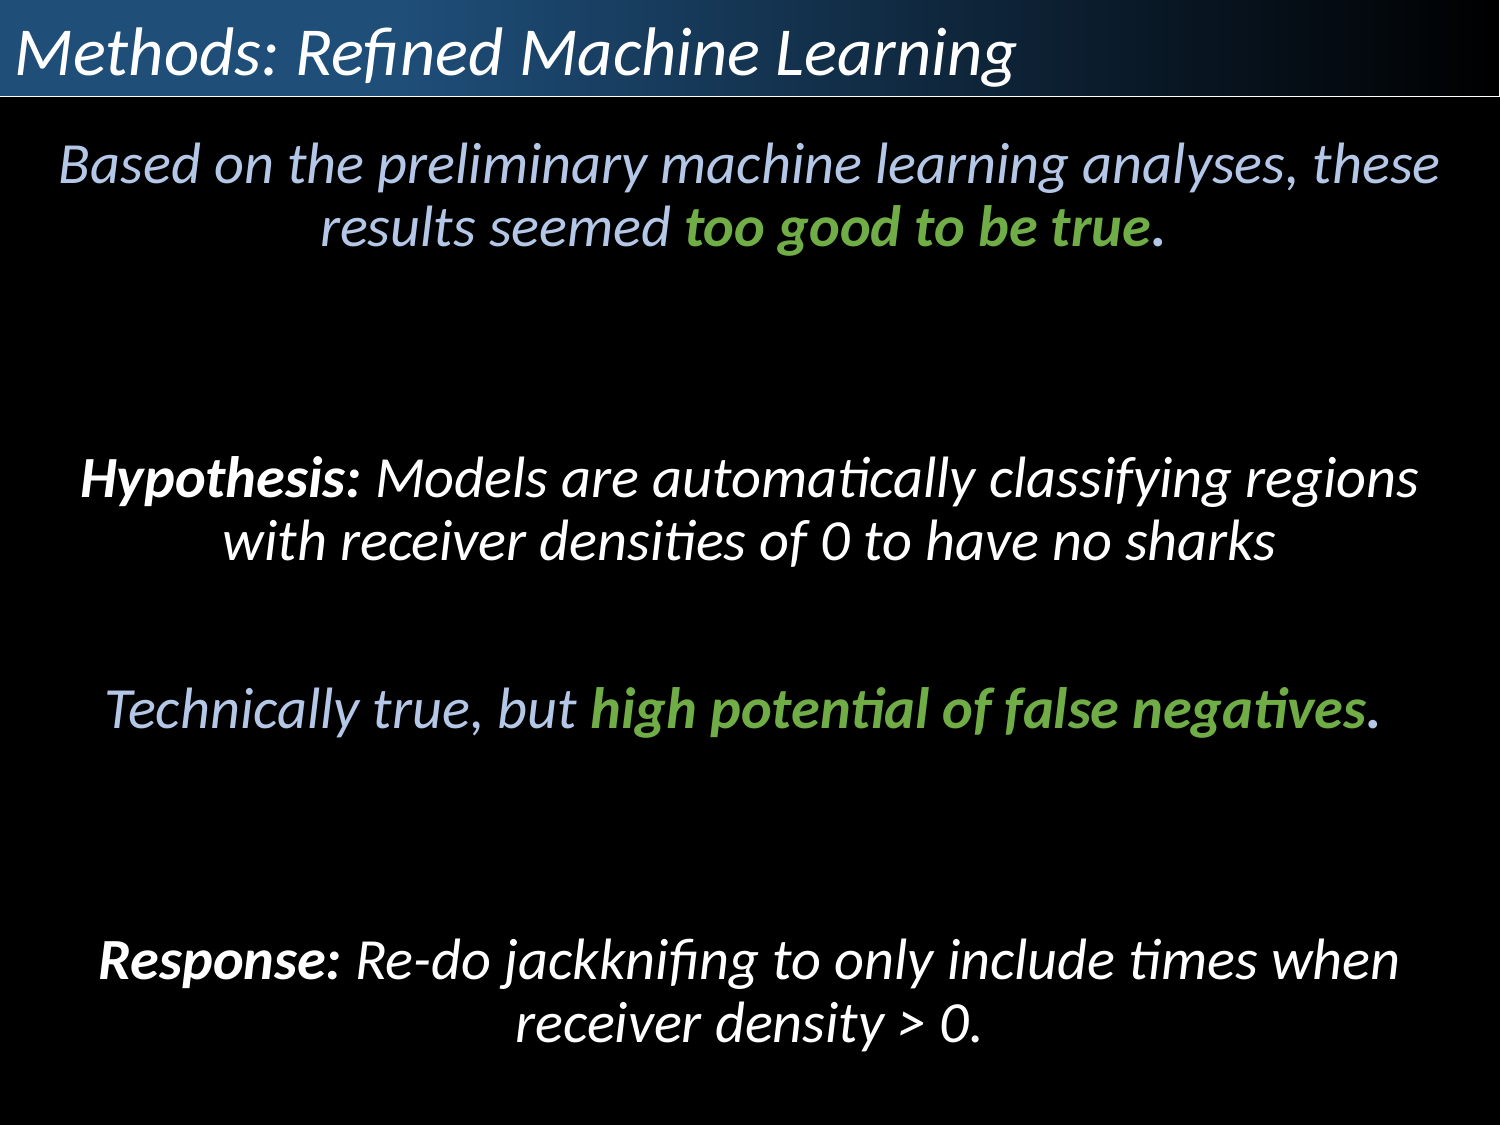

Methods: Refined Machine Learning
Based on the preliminary machine learning analyses, these results seemed too good to be true.

Hypothesis: Models are automatically classifying regions with receiver densities of 0 to have no sharks

Technically true, but high potential of false negatives.

Response: Re-do jackknifing to only include times when receiver density > 0.